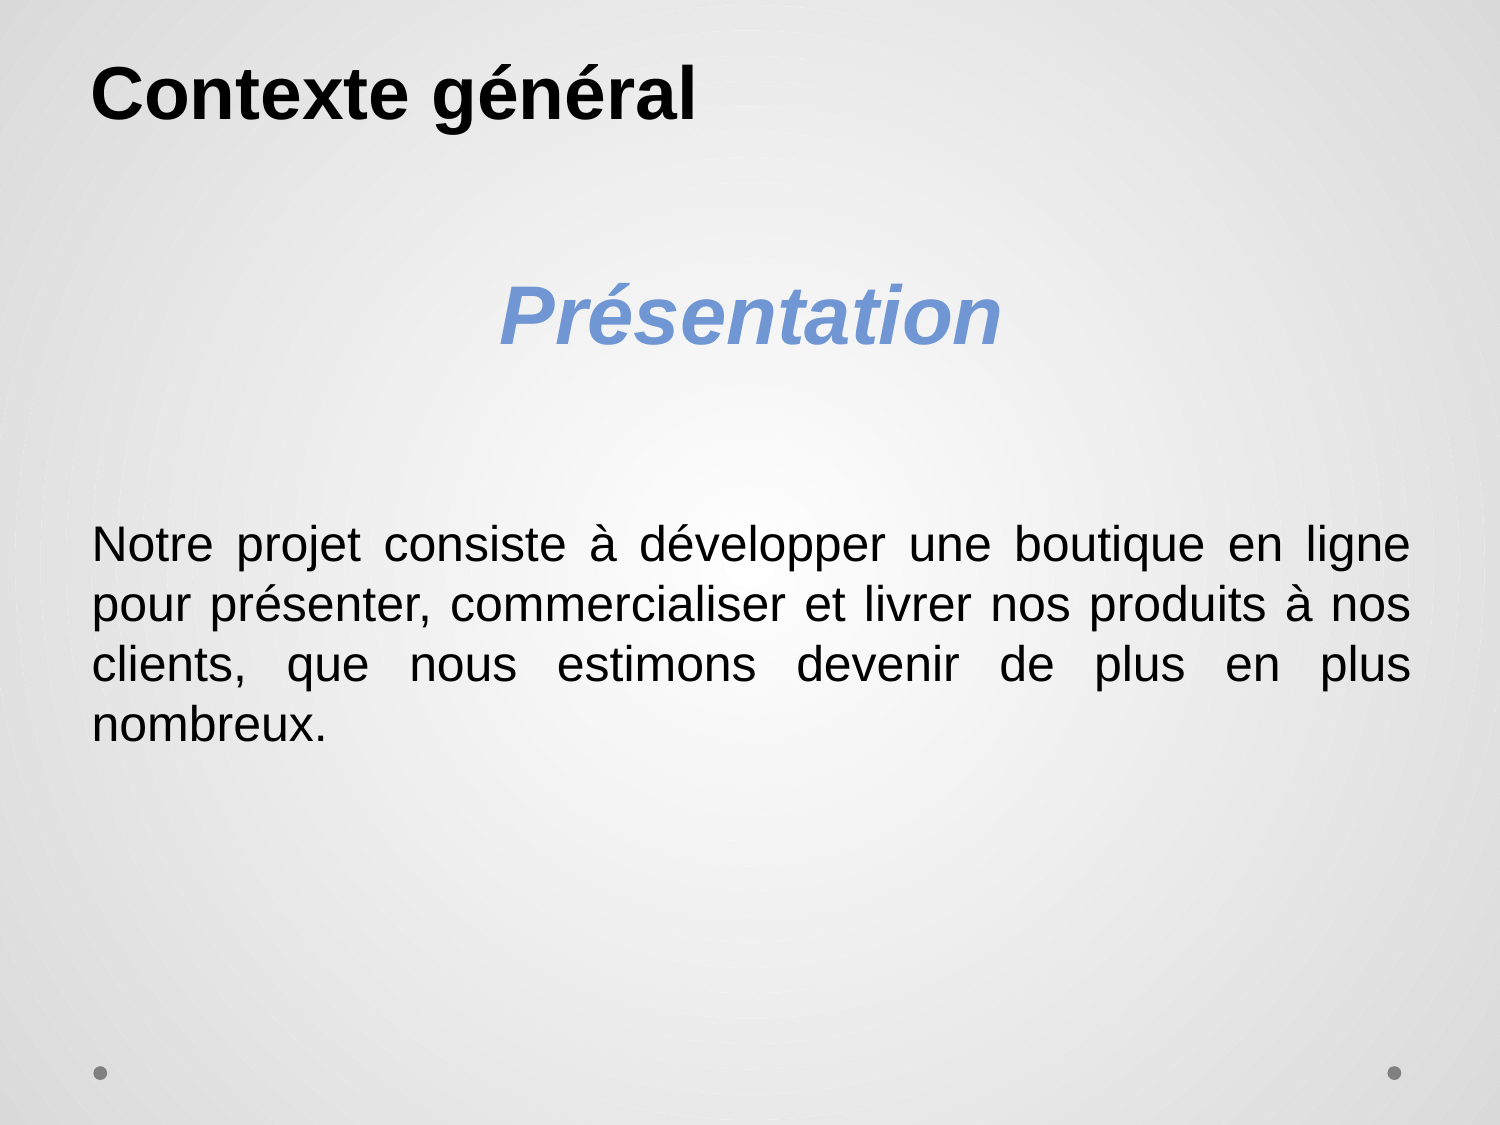

# Contexte général

Présentation

Notre projet consiste à développer une boutique en ligne pour présenter, commercialiser et livrer nos produits à nos clients, que nous estimons devenir de plus en plus nombreux.